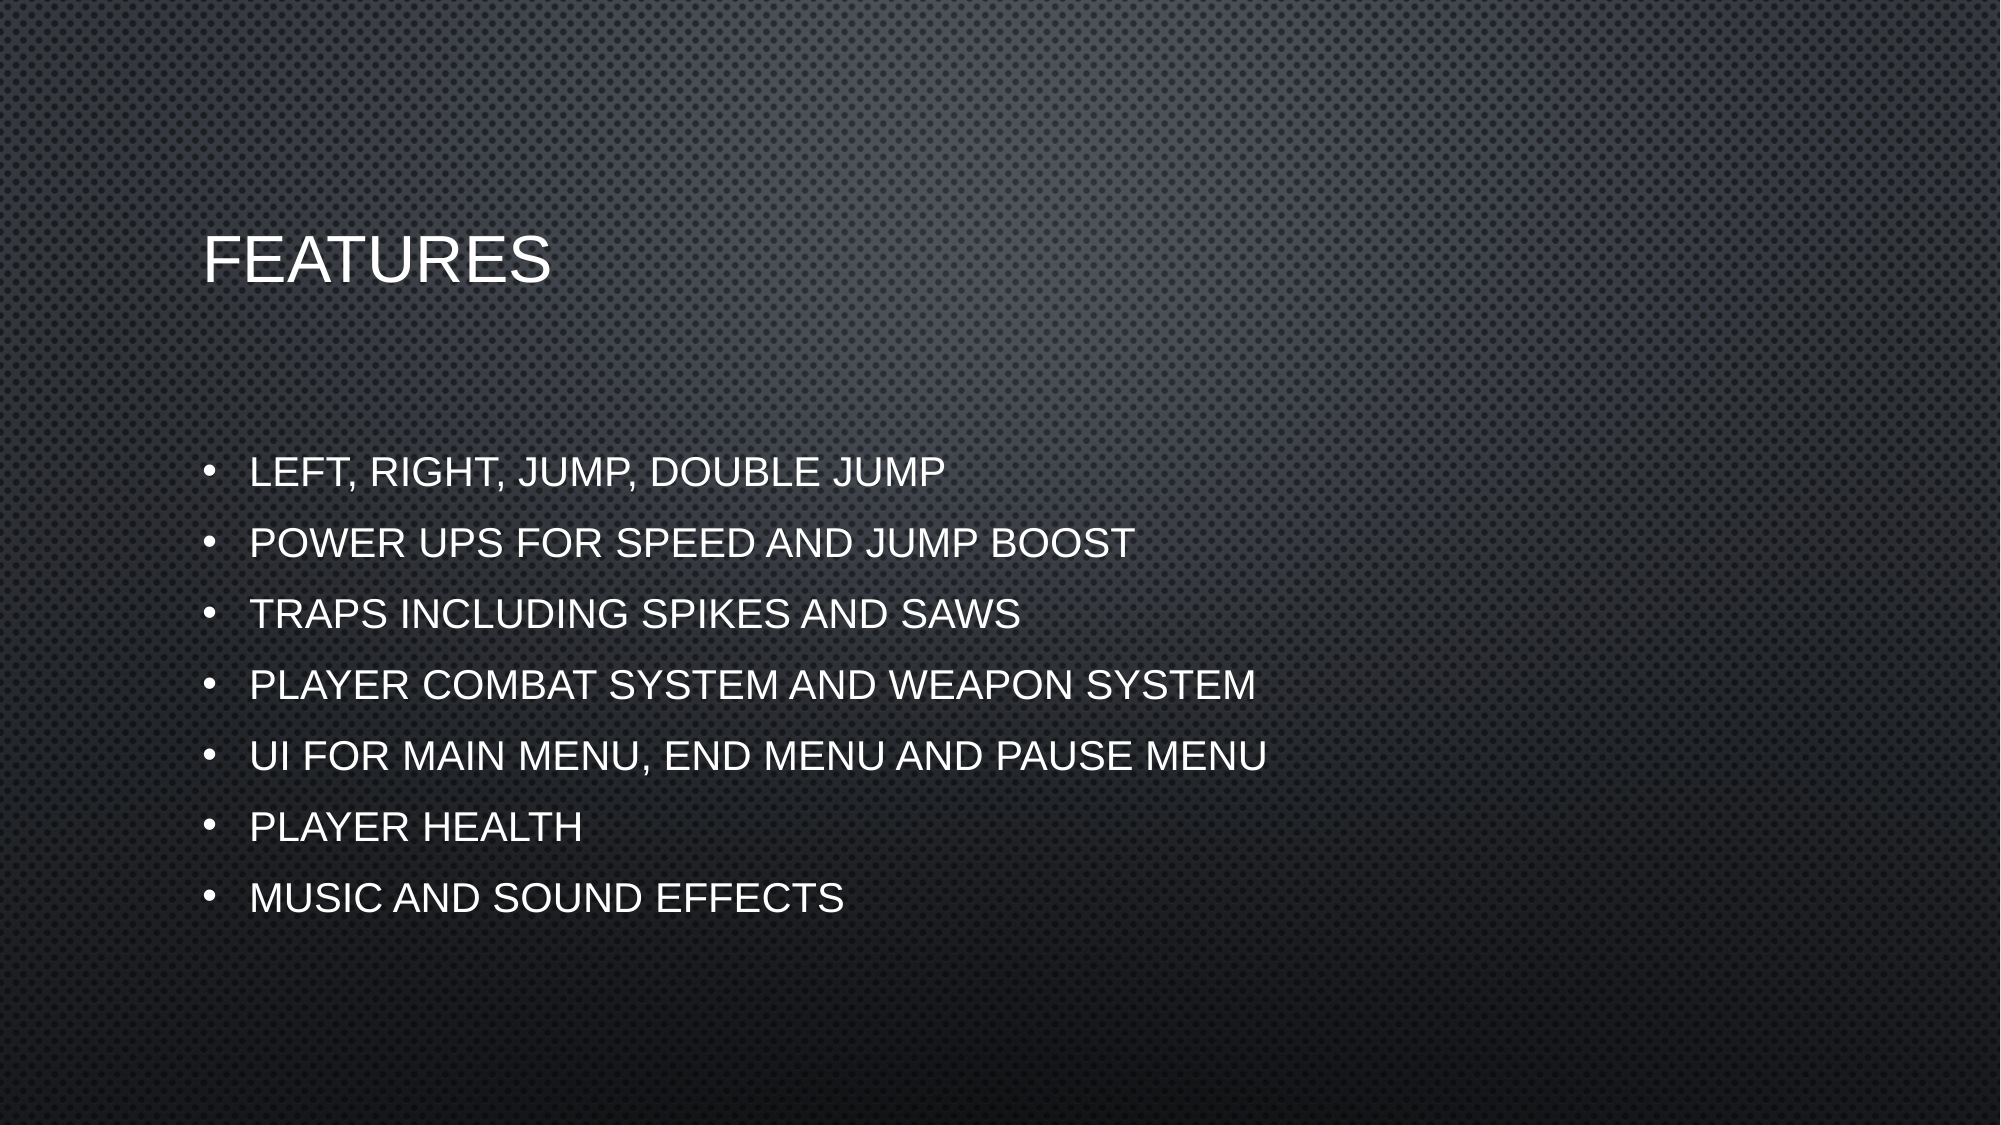

# Features
Left, right, jump, double jump
Power ups for speed and jump boost
Traps including spikes and Saws
Player Combat System and weapon system
UI for main menu, end menu and pause Menu
Player Health
Music and sound effects